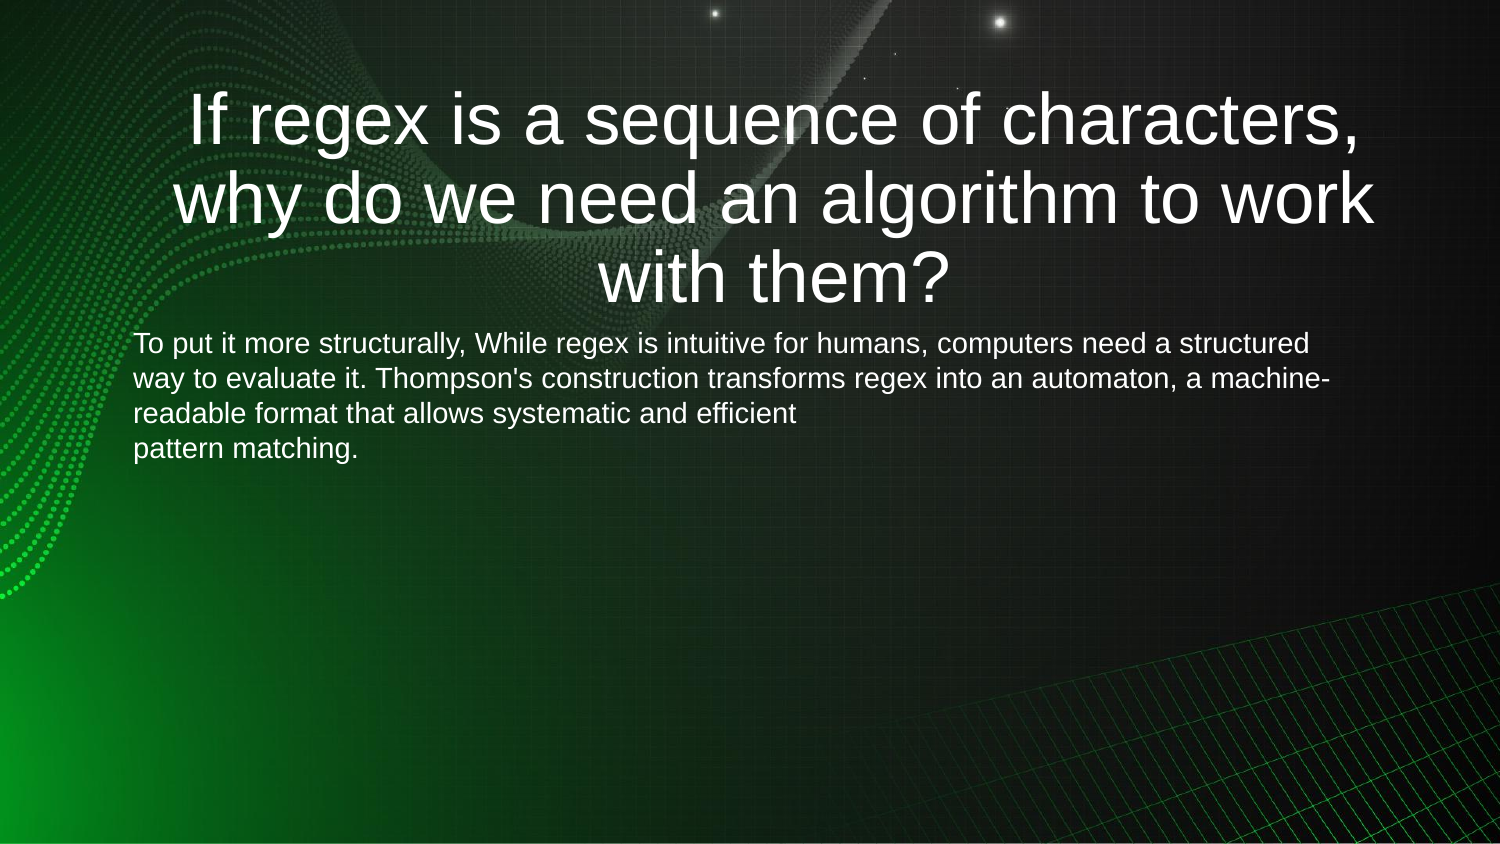

# If regex is a sequence of characters, why do we need an algorithm to work with them?

To put it more structurally, While regex is intuitive for humans, computers need a structured way to evaluate it. Thompson's construction transforms regex into an automaton, a machine-readable format that allows systematic and efficient
pattern matching.